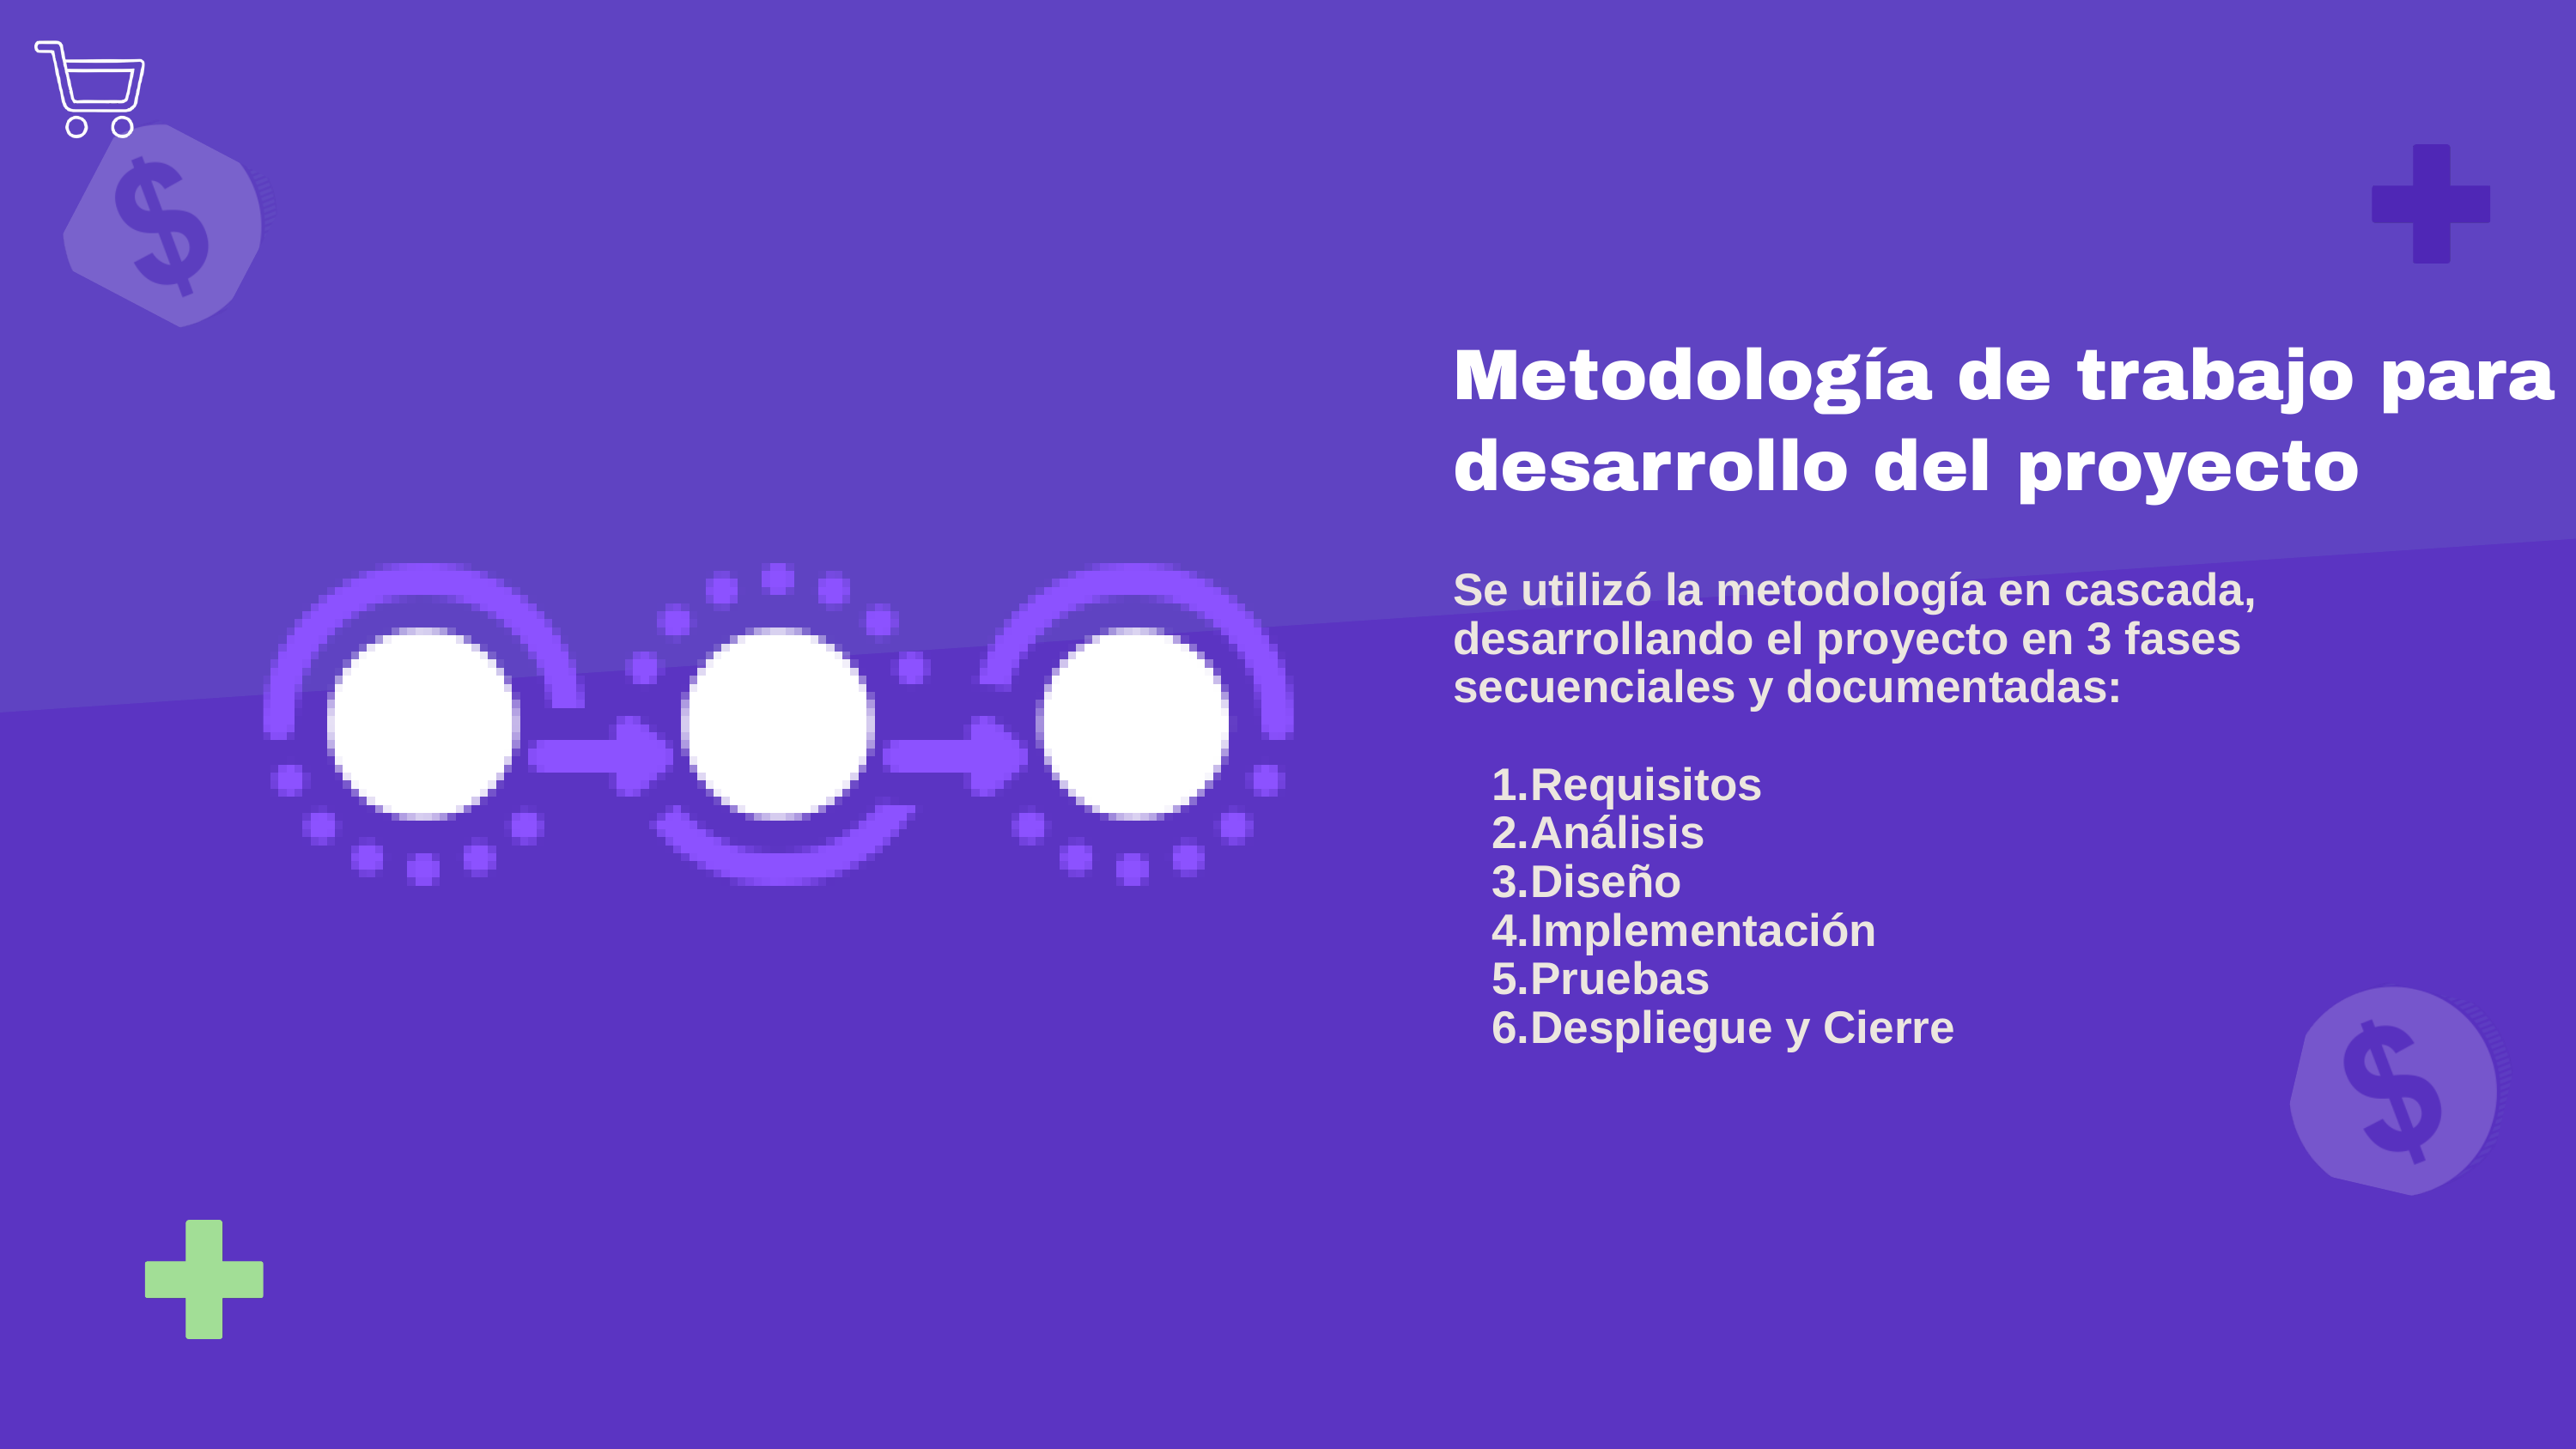

Metodología de trabajo para el desarrollo del proyecto

Se utilizó la metodología en cascada, desarrollando el proyecto en 3 fases secuenciales y documentadas:

Requisitos
Análisis
Diseño
Implementación
Pruebas
Despliegue y Cierre